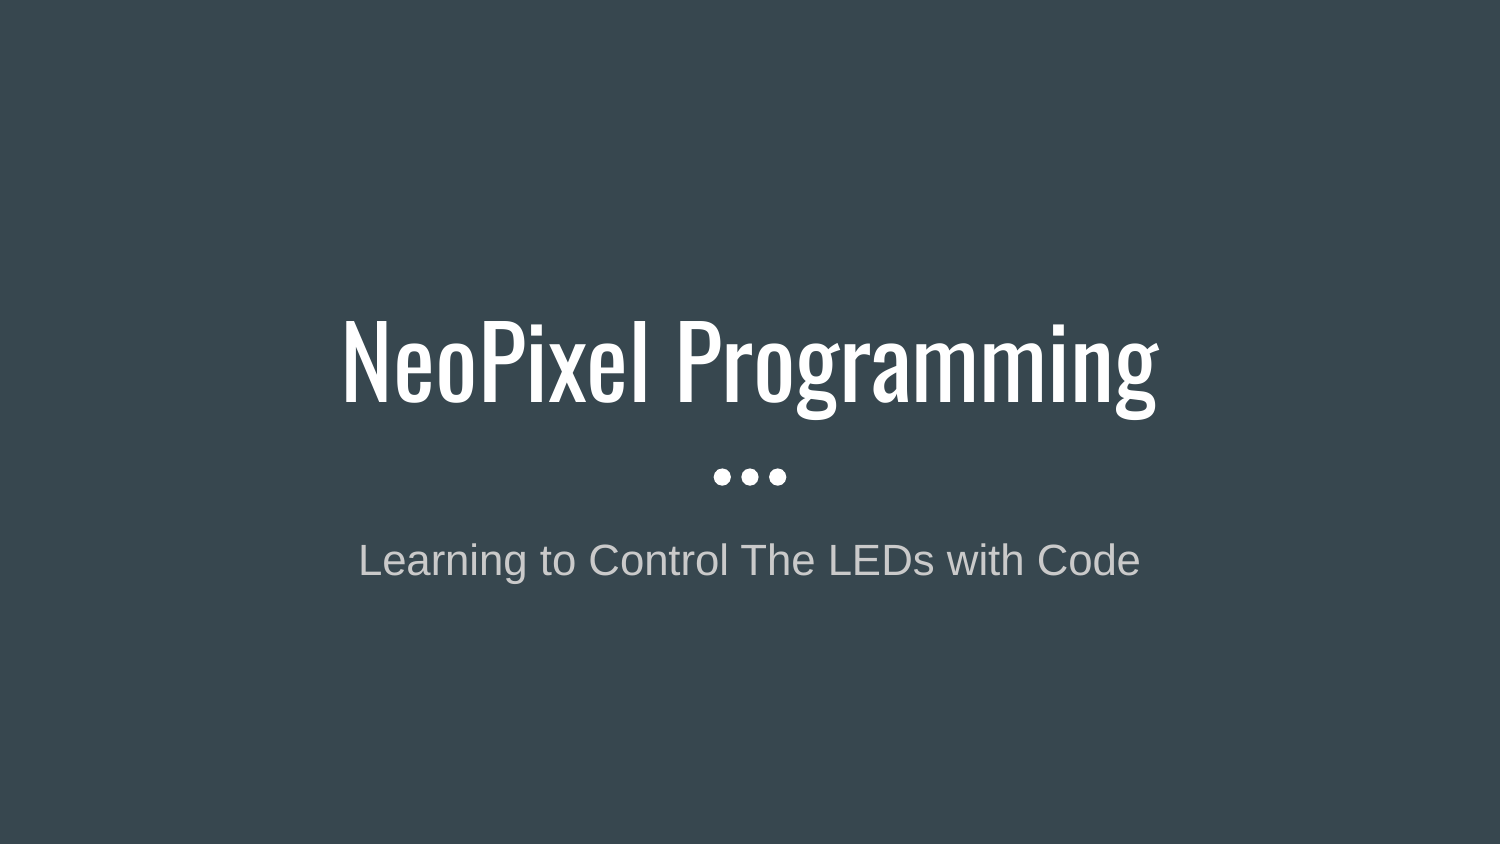

# NeoPixel Programming
Learning to Control The LEDs with Code